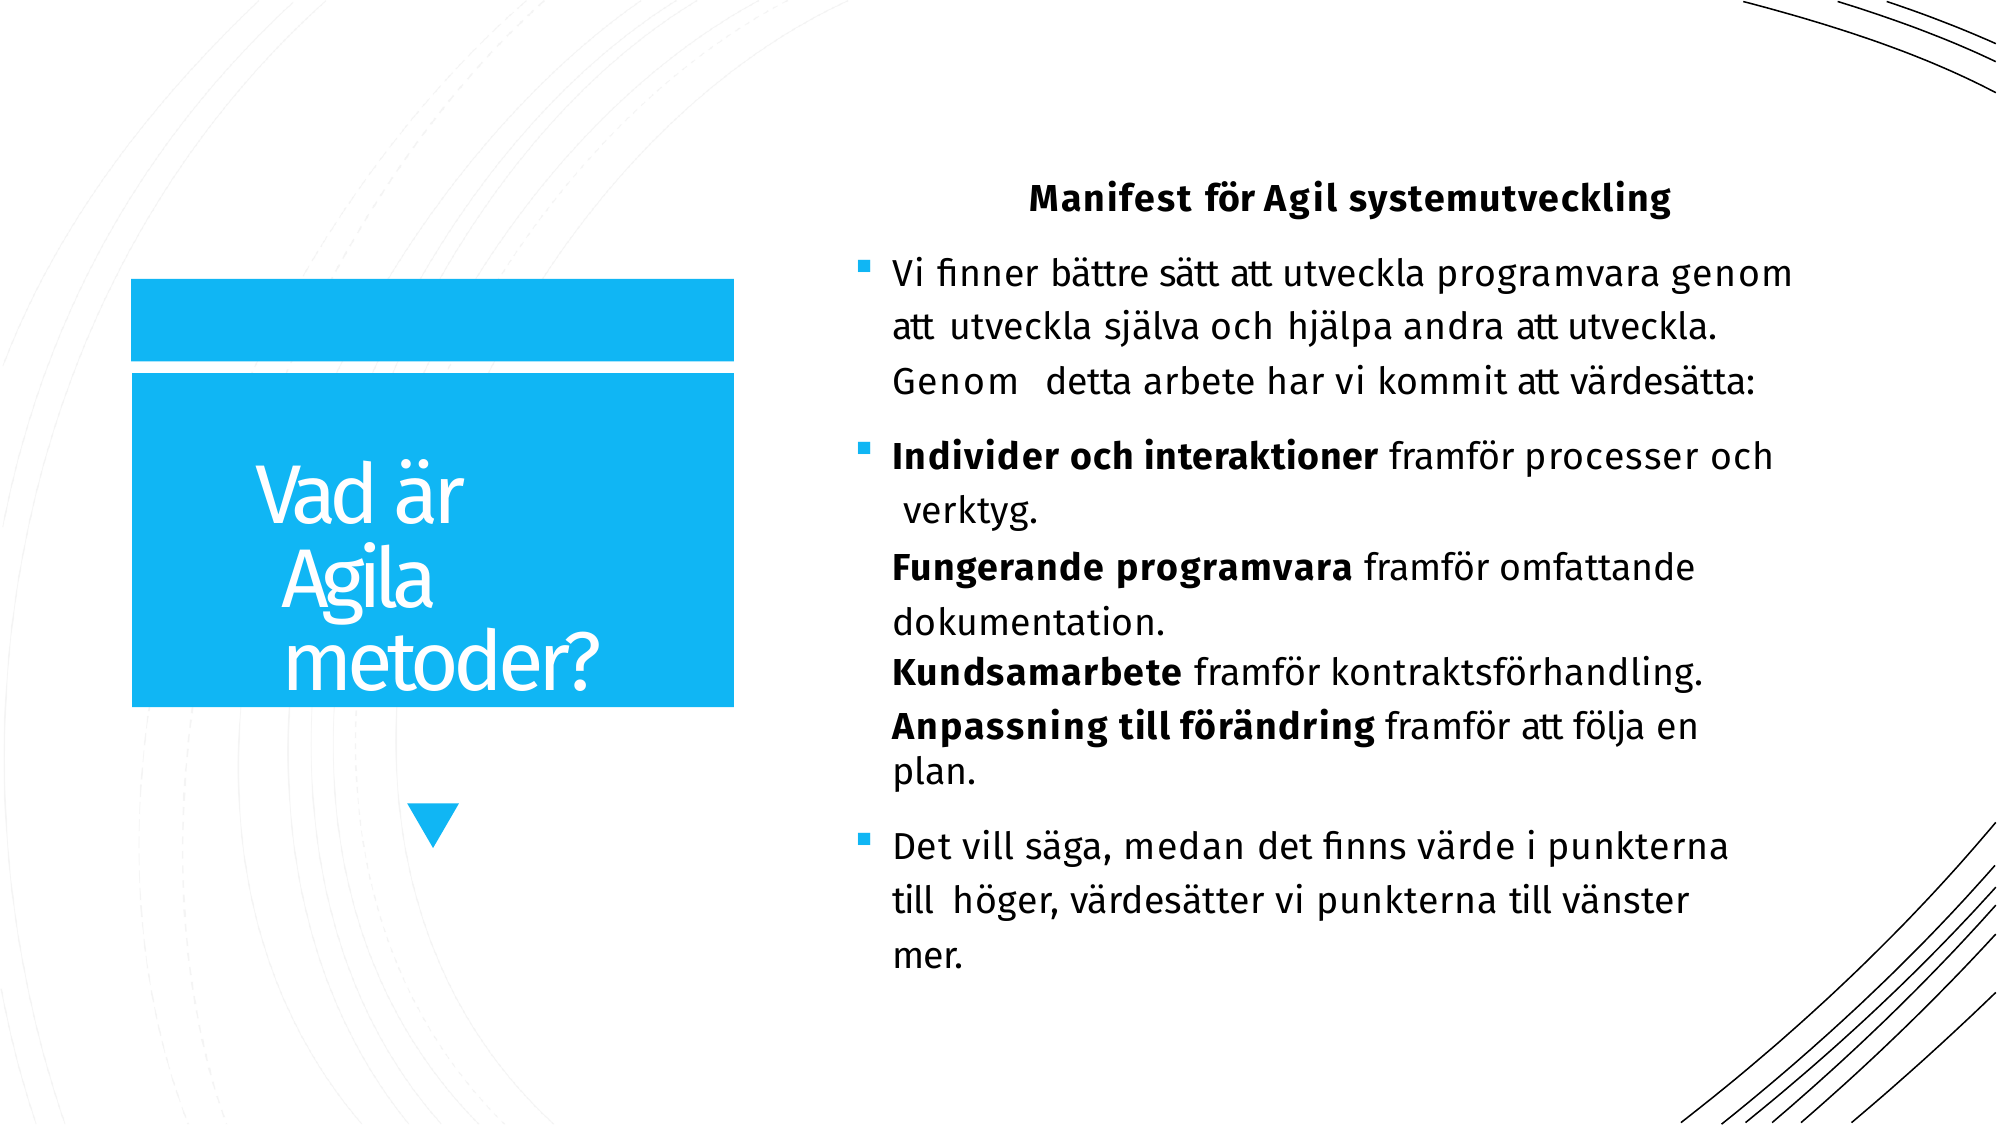

# Manifest för Agil systemutveckling
Vi finner bättre sätt att utveckla programvara genom att  utveckla själva och hjälpa andra att utveckla. Genom  detta arbete har vi kommit att värdesätta:
Individer och interaktioner framför processer och  verktyg.
Fungerande programvara framför omfattande  dokumentation.
Kundsamarbete framför kontraktsförhandling.
Anpassning till förändring framför att följa en plan.
Det vill säga, medan det finns värde i punkterna till  höger, värdesätter vi punkterna till vänster mer.

Vad är Agila  metoder?